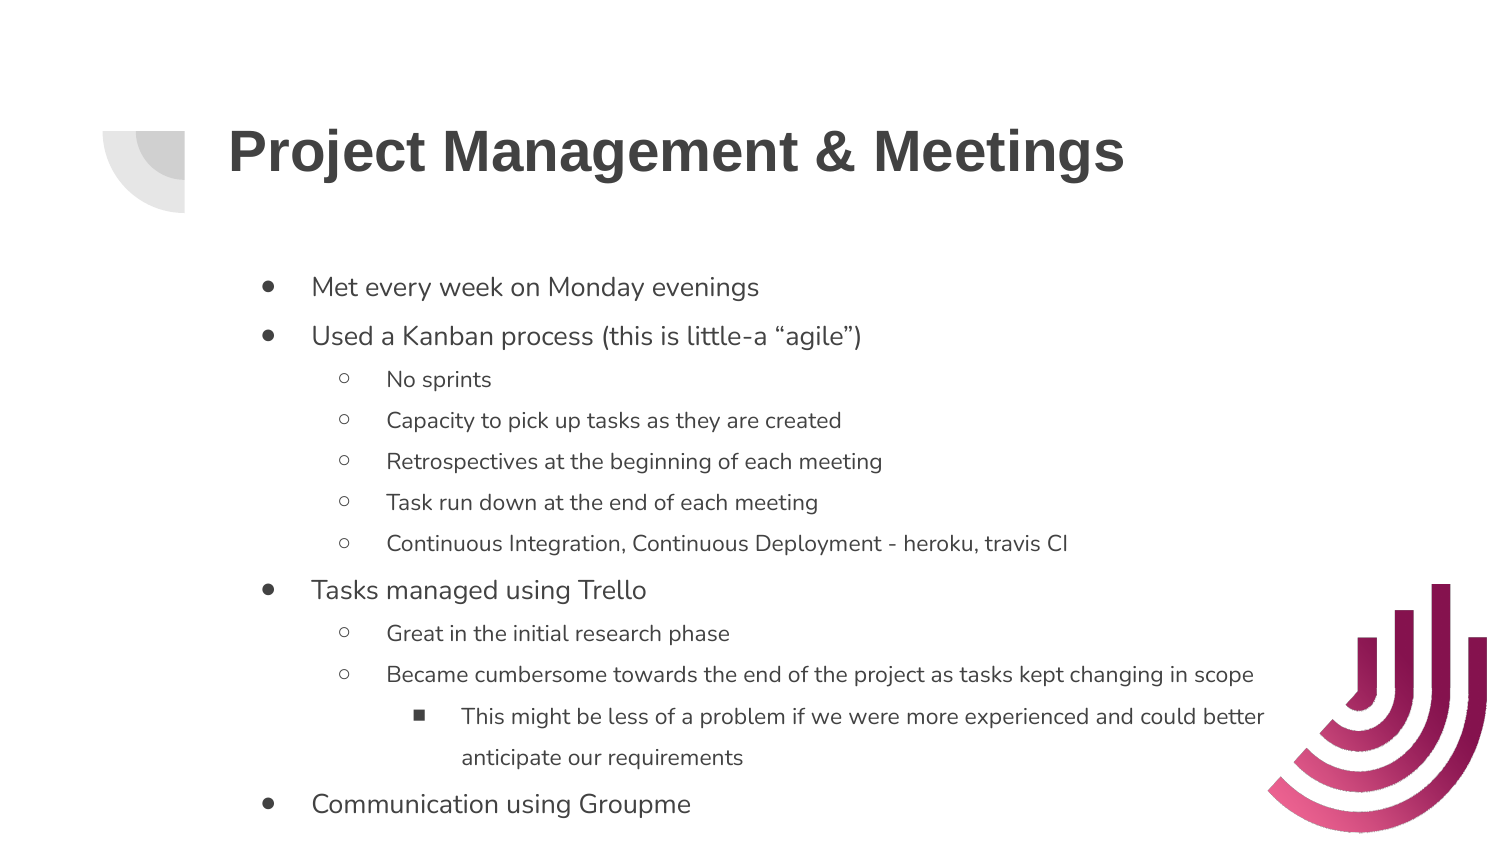

# Project Management & Meetings
Met every week on Monday evenings
Used a Kanban process (this is little-a “agile”)
No sprints
Capacity to pick up tasks as they are created
Retrospectives at the beginning of each meeting
Task run down at the end of each meeting
Continuous Integration, Continuous Deployment - heroku, travis CI
Tasks managed using Trello
Great in the initial research phase
Became cumbersome towards the end of the project as tasks kept changing in scope
This might be less of a problem if we were more experienced and could better anticipate our requirements
Communication using Groupme